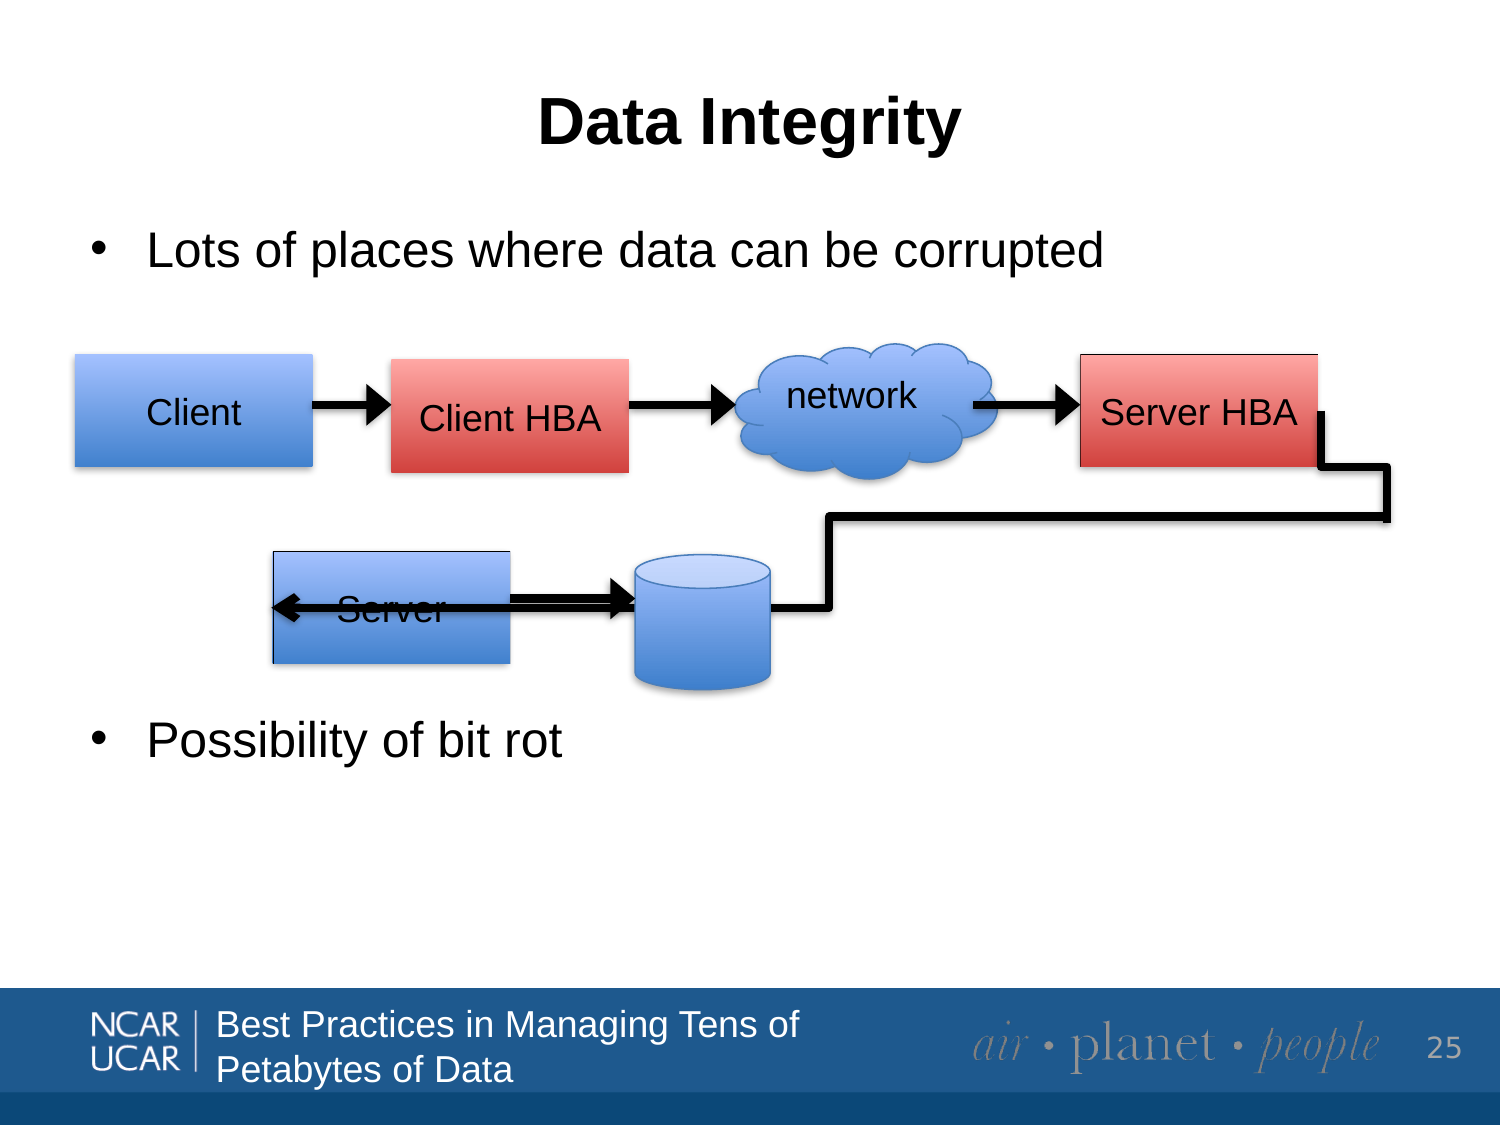

# Data Integrity
Lots of places where data can be corrupted

Possibility of bit rot
network
Server HBA
Client
Client HBA
Server

25